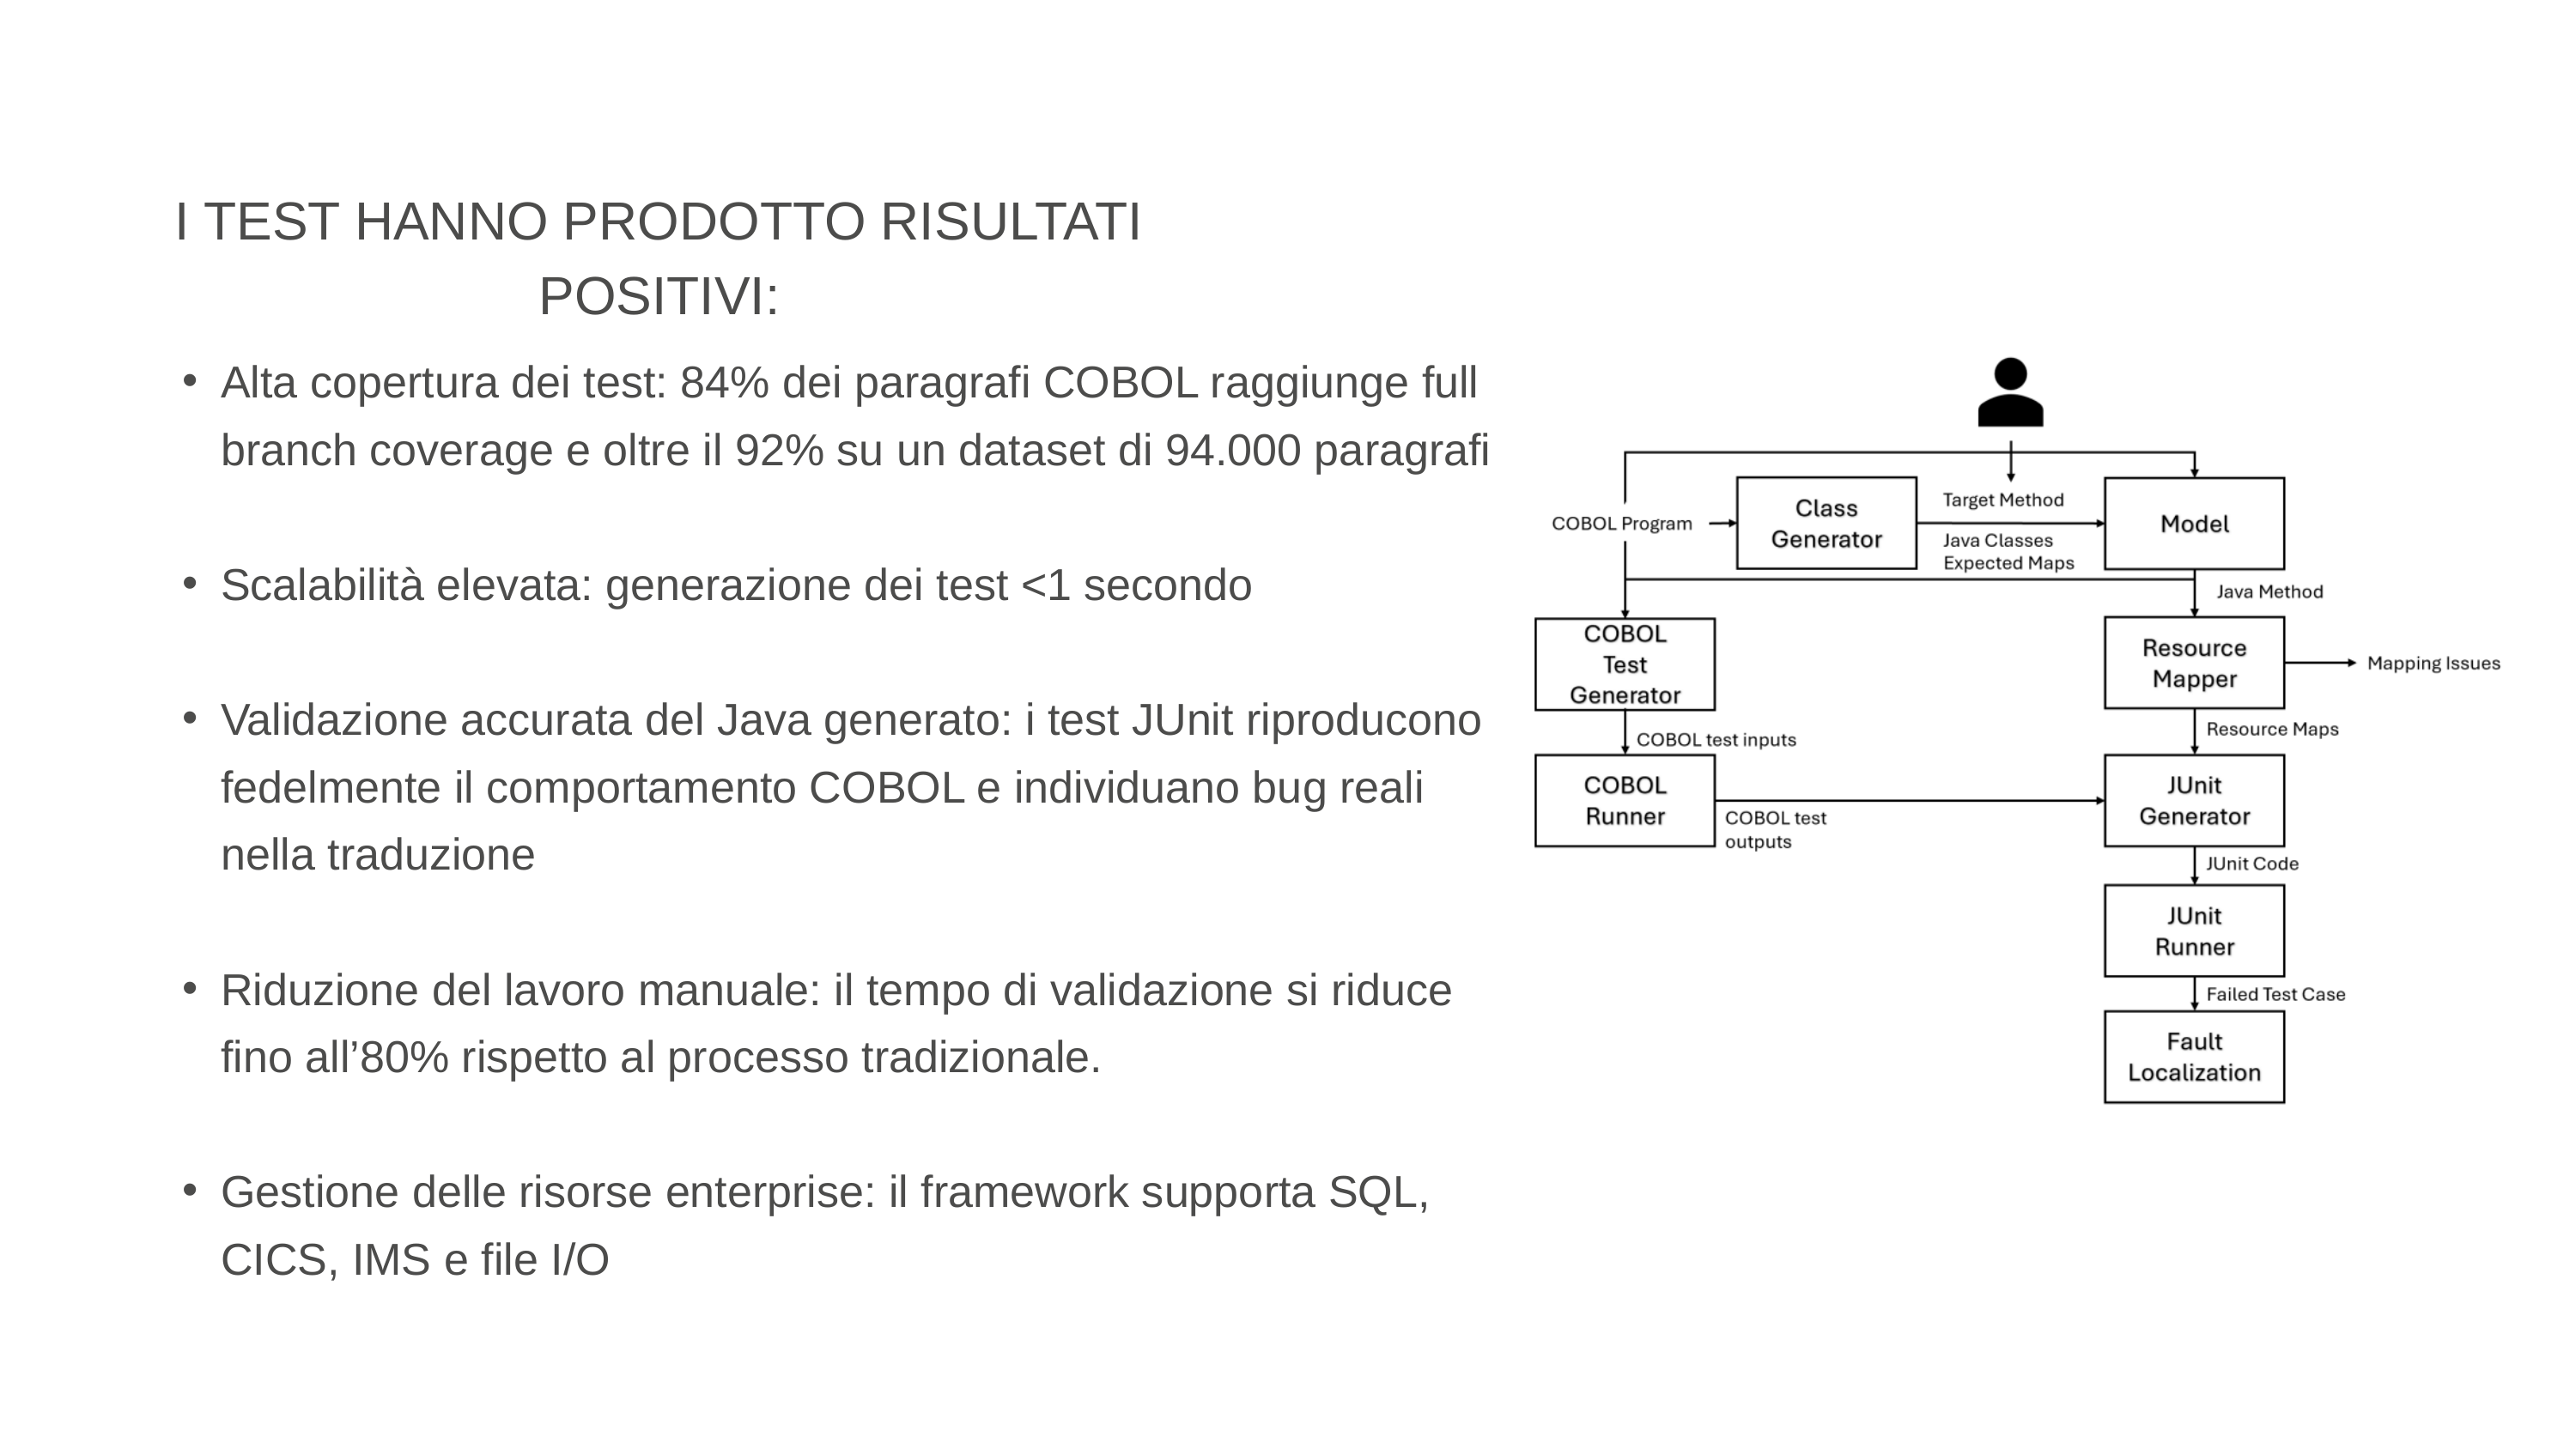

I TEST HANNO PRODOTTO RISULTATI POSITIVI:

Alta copertura dei test: 84% dei paragrafi COBOL raggiunge full branch coverage e oltre il 92% su un dataset di 94.000 paragrafi

Scalabilità elevata: generazione dei test <1 secondo

Validazione accurata del Java generato: i test JUnit riproducono fedelmente il comportamento COBOL e individuano bug reali nella traduzione

Riduzione del lavoro manuale: il tempo di validazione si riduce fino all’80% rispetto al processo tradizionale.

Gestione delle risorse enterprise: il framework supporta SQL, CICS, IMS e file I/O